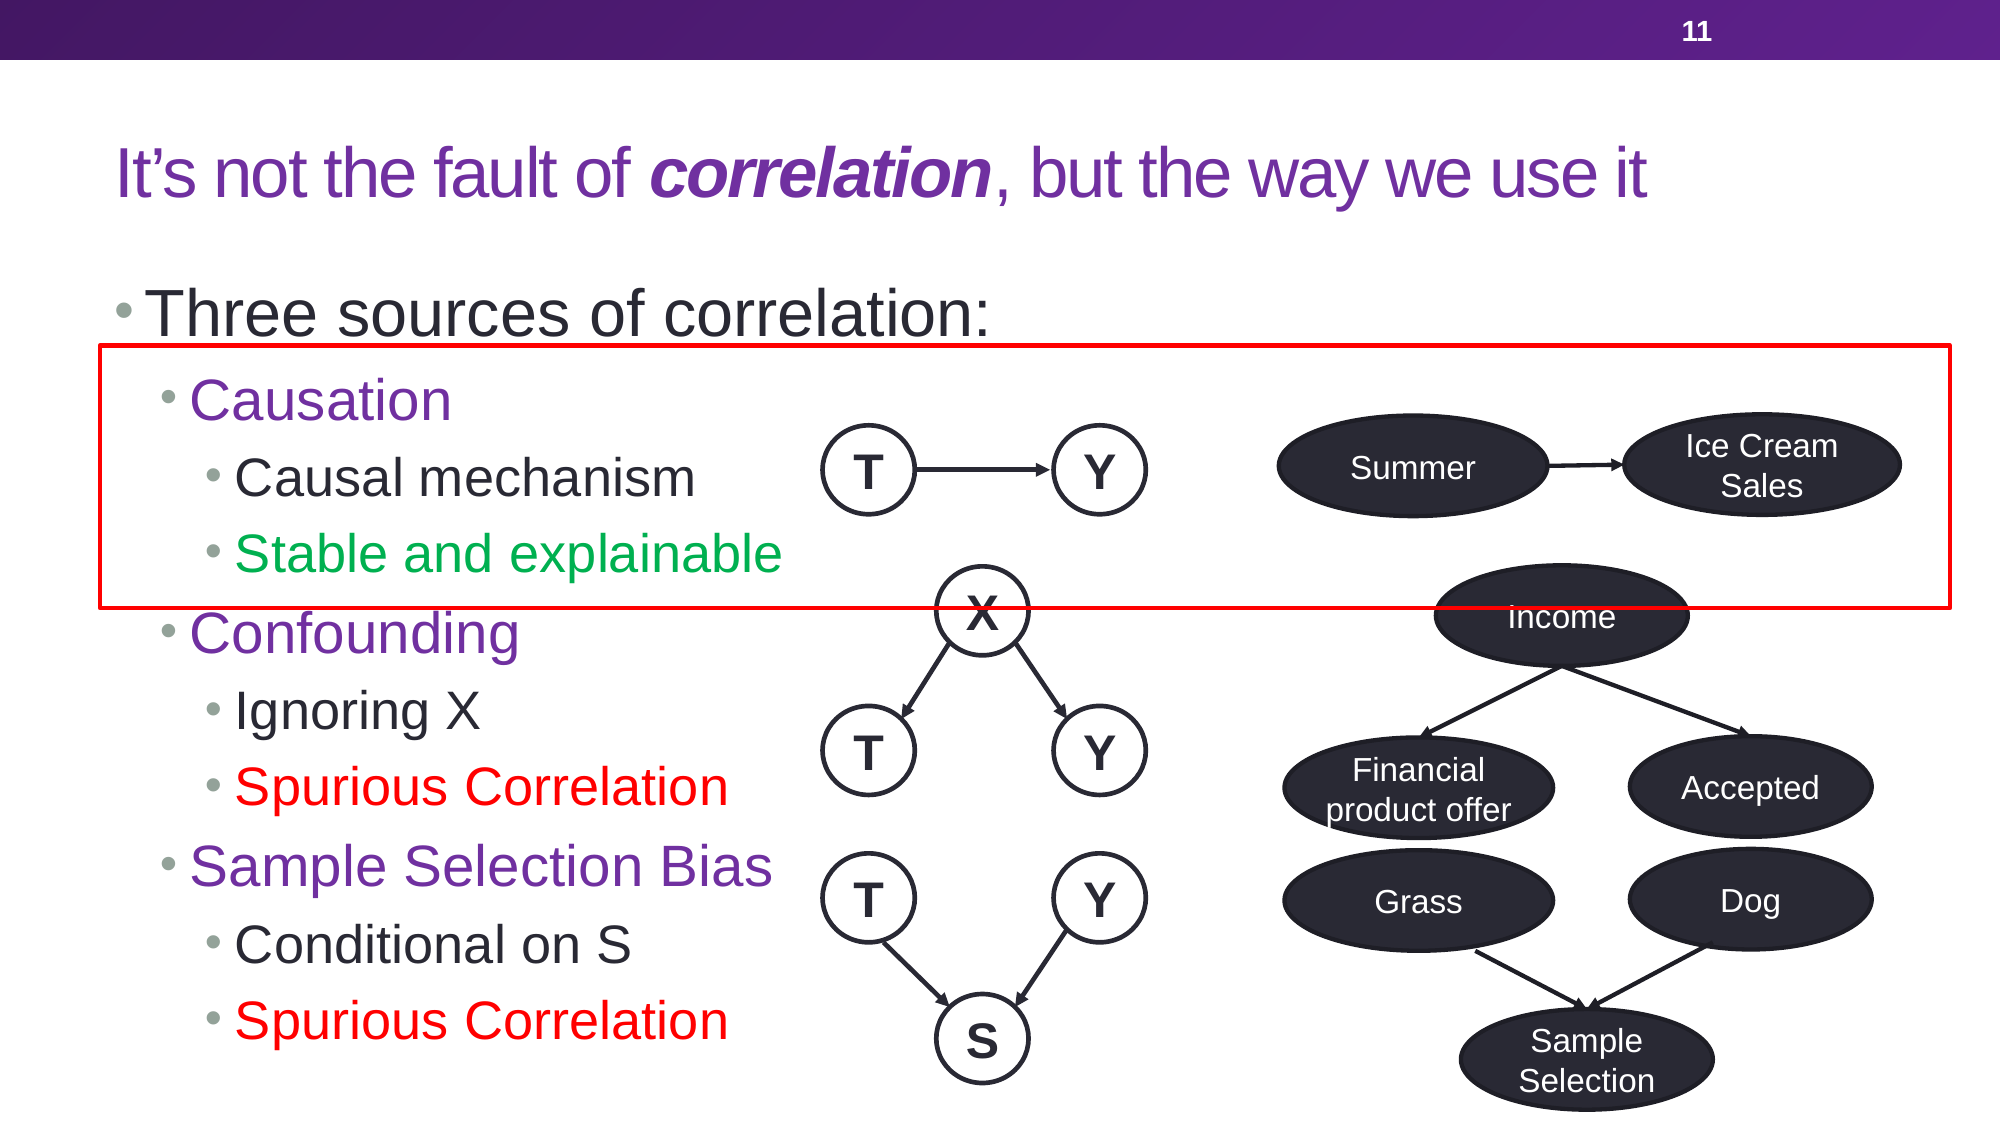

11
# It’s not the fault of correlation, but the way we use it
Three sources of correlation:
Causation
Causal mechanism
Stable and explainable
Confounding
Ignoring X
Spurious Correlation
Sample Selection Bias
Conditional on S
Spurious Correlation

Ice Cream Sales
Summer
T
Y
Income
X
T
Y
Accepted
Financial product offer
Dog
Grass
T
Y
S
Sample Selection